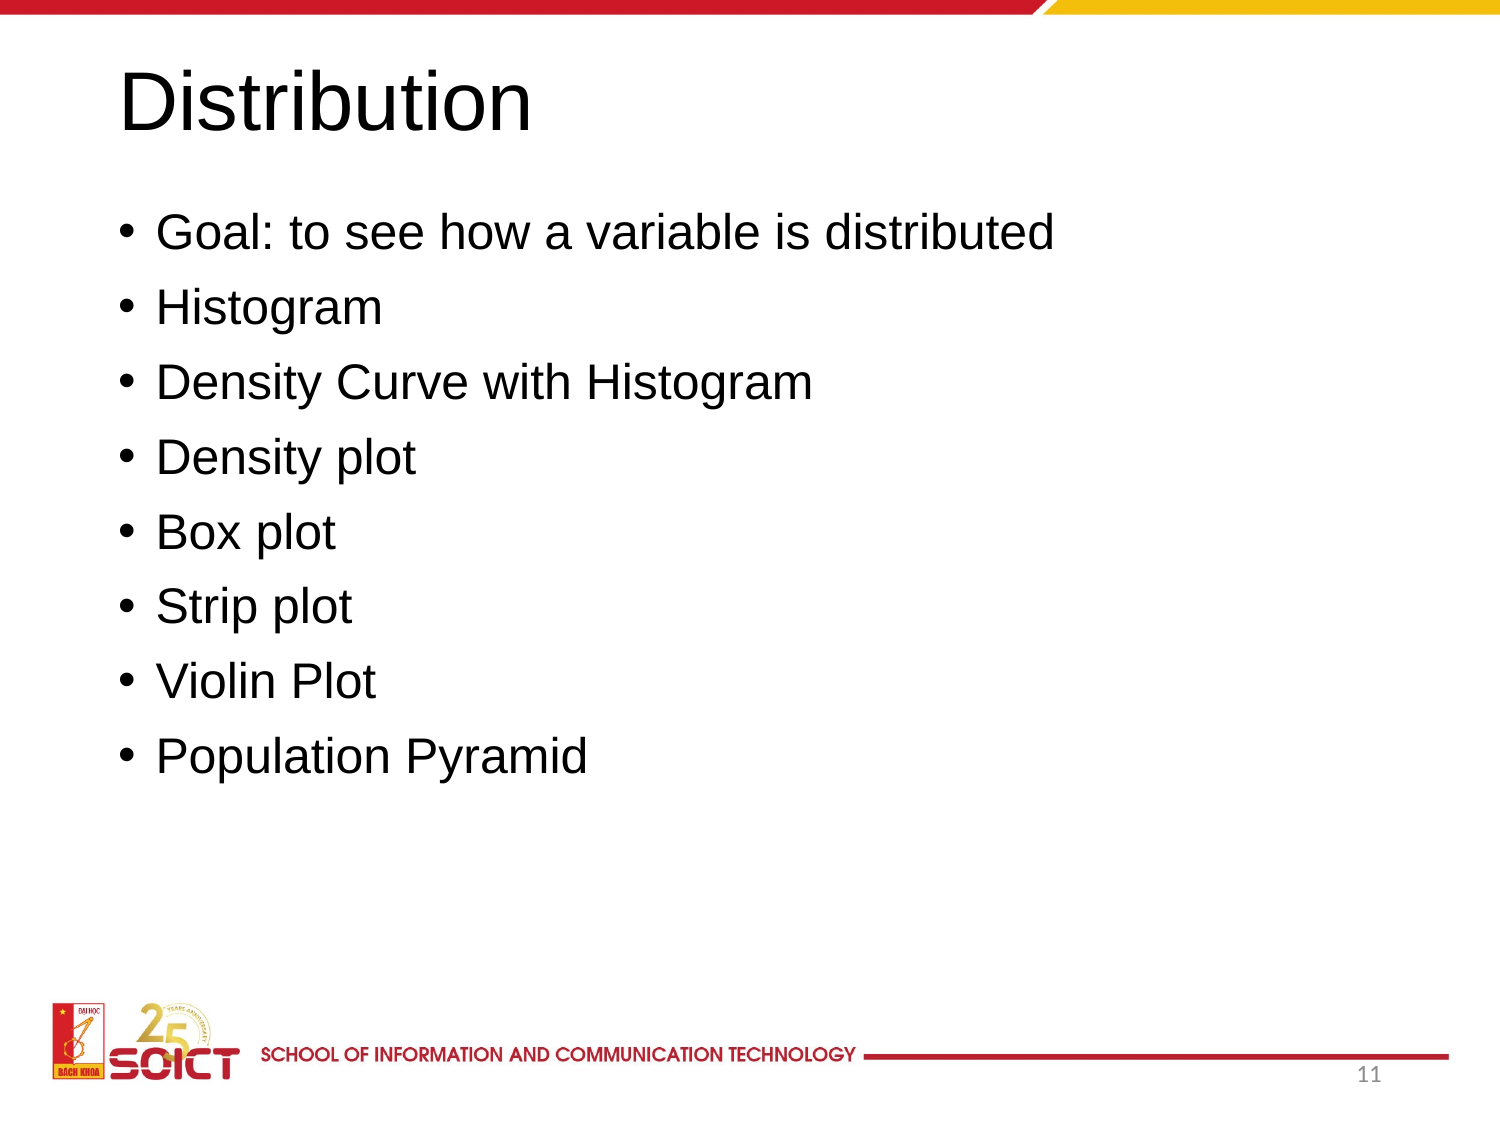

# Distribution
Goal: to see how a variable is distributed
Histogram
Density Curve with Histogram
Density plot
Box plot
Strip plot
Violin Plot
Population Pyramid
11